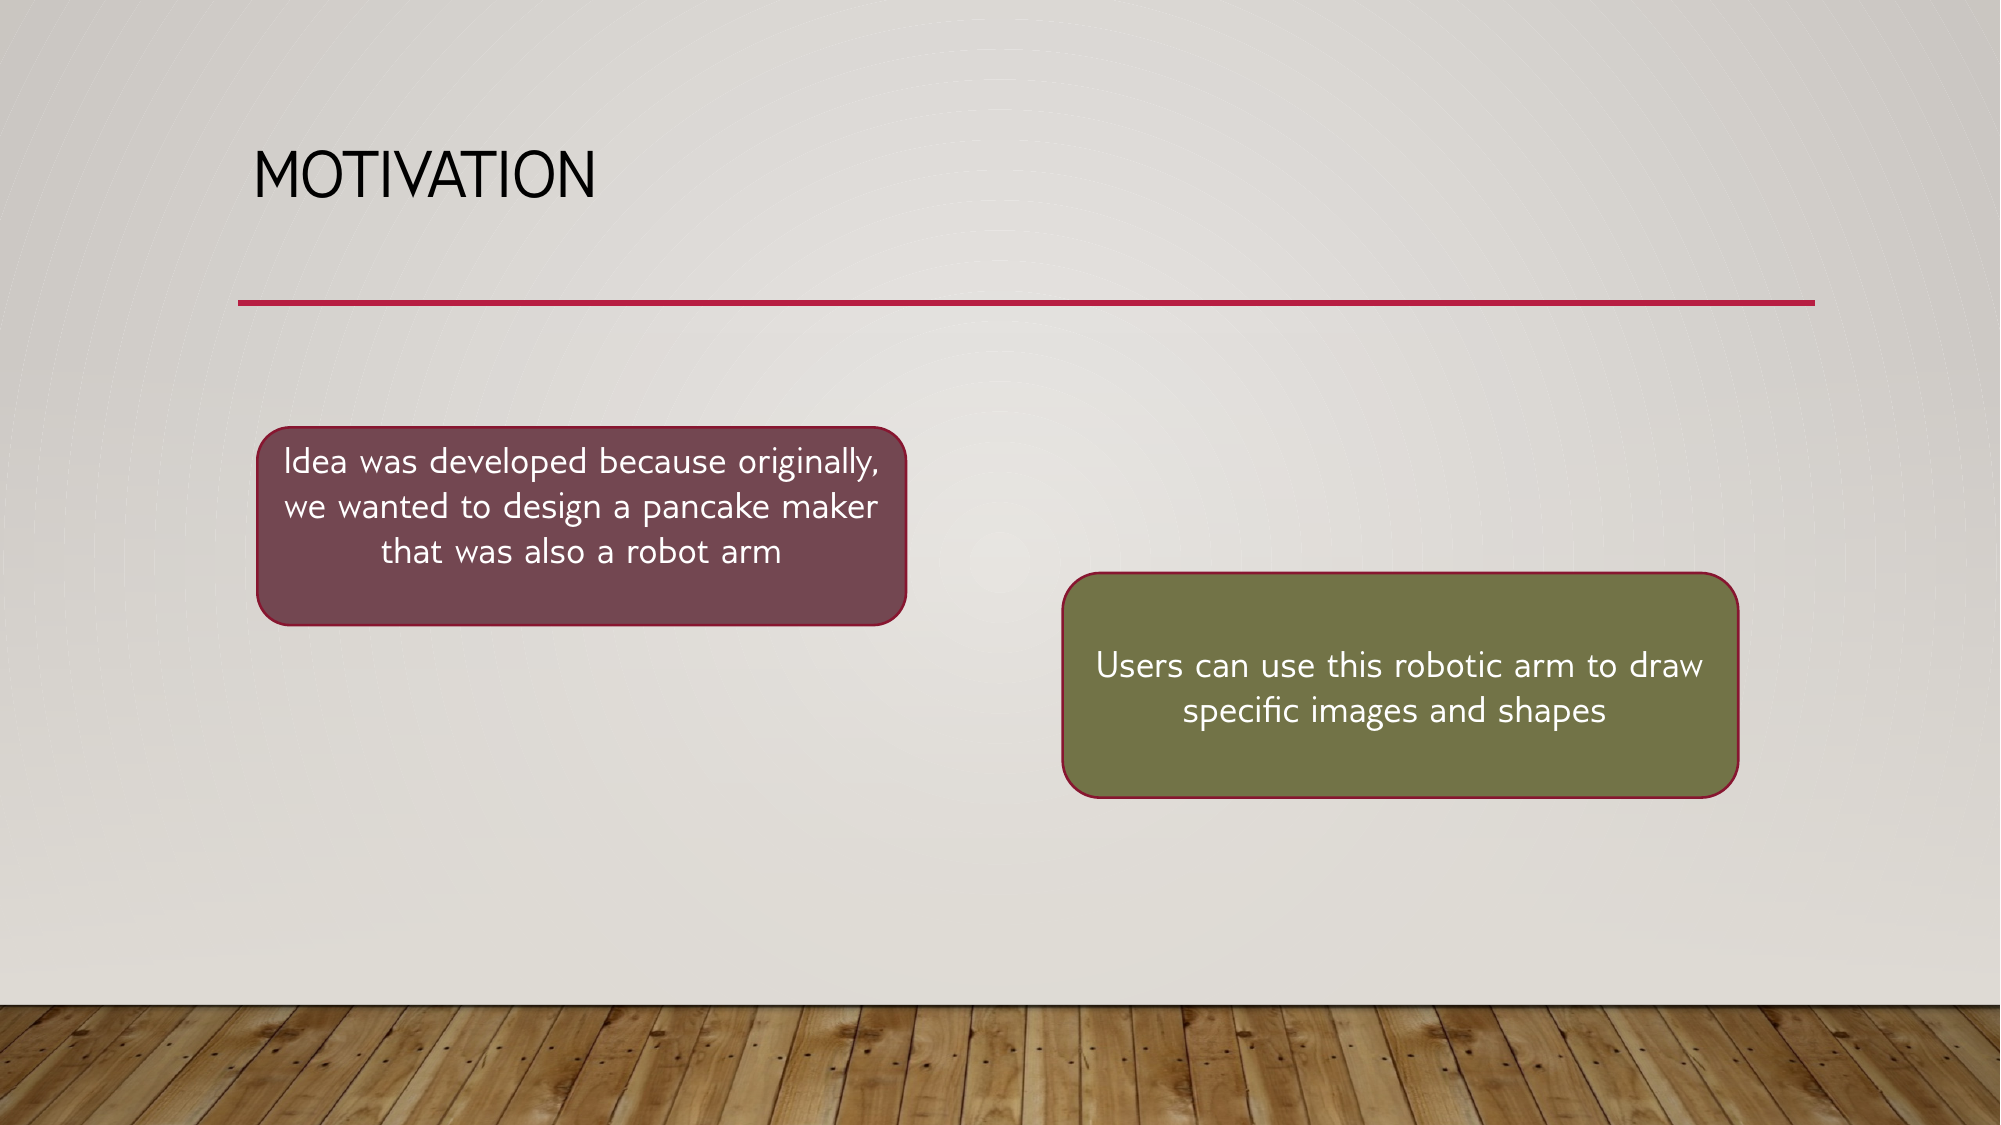

# Motivation

Idea was developed because originally, we wanted to design a pancake maker that was also a robot arm

Users can use this robotic arm to draw specific images and shapes